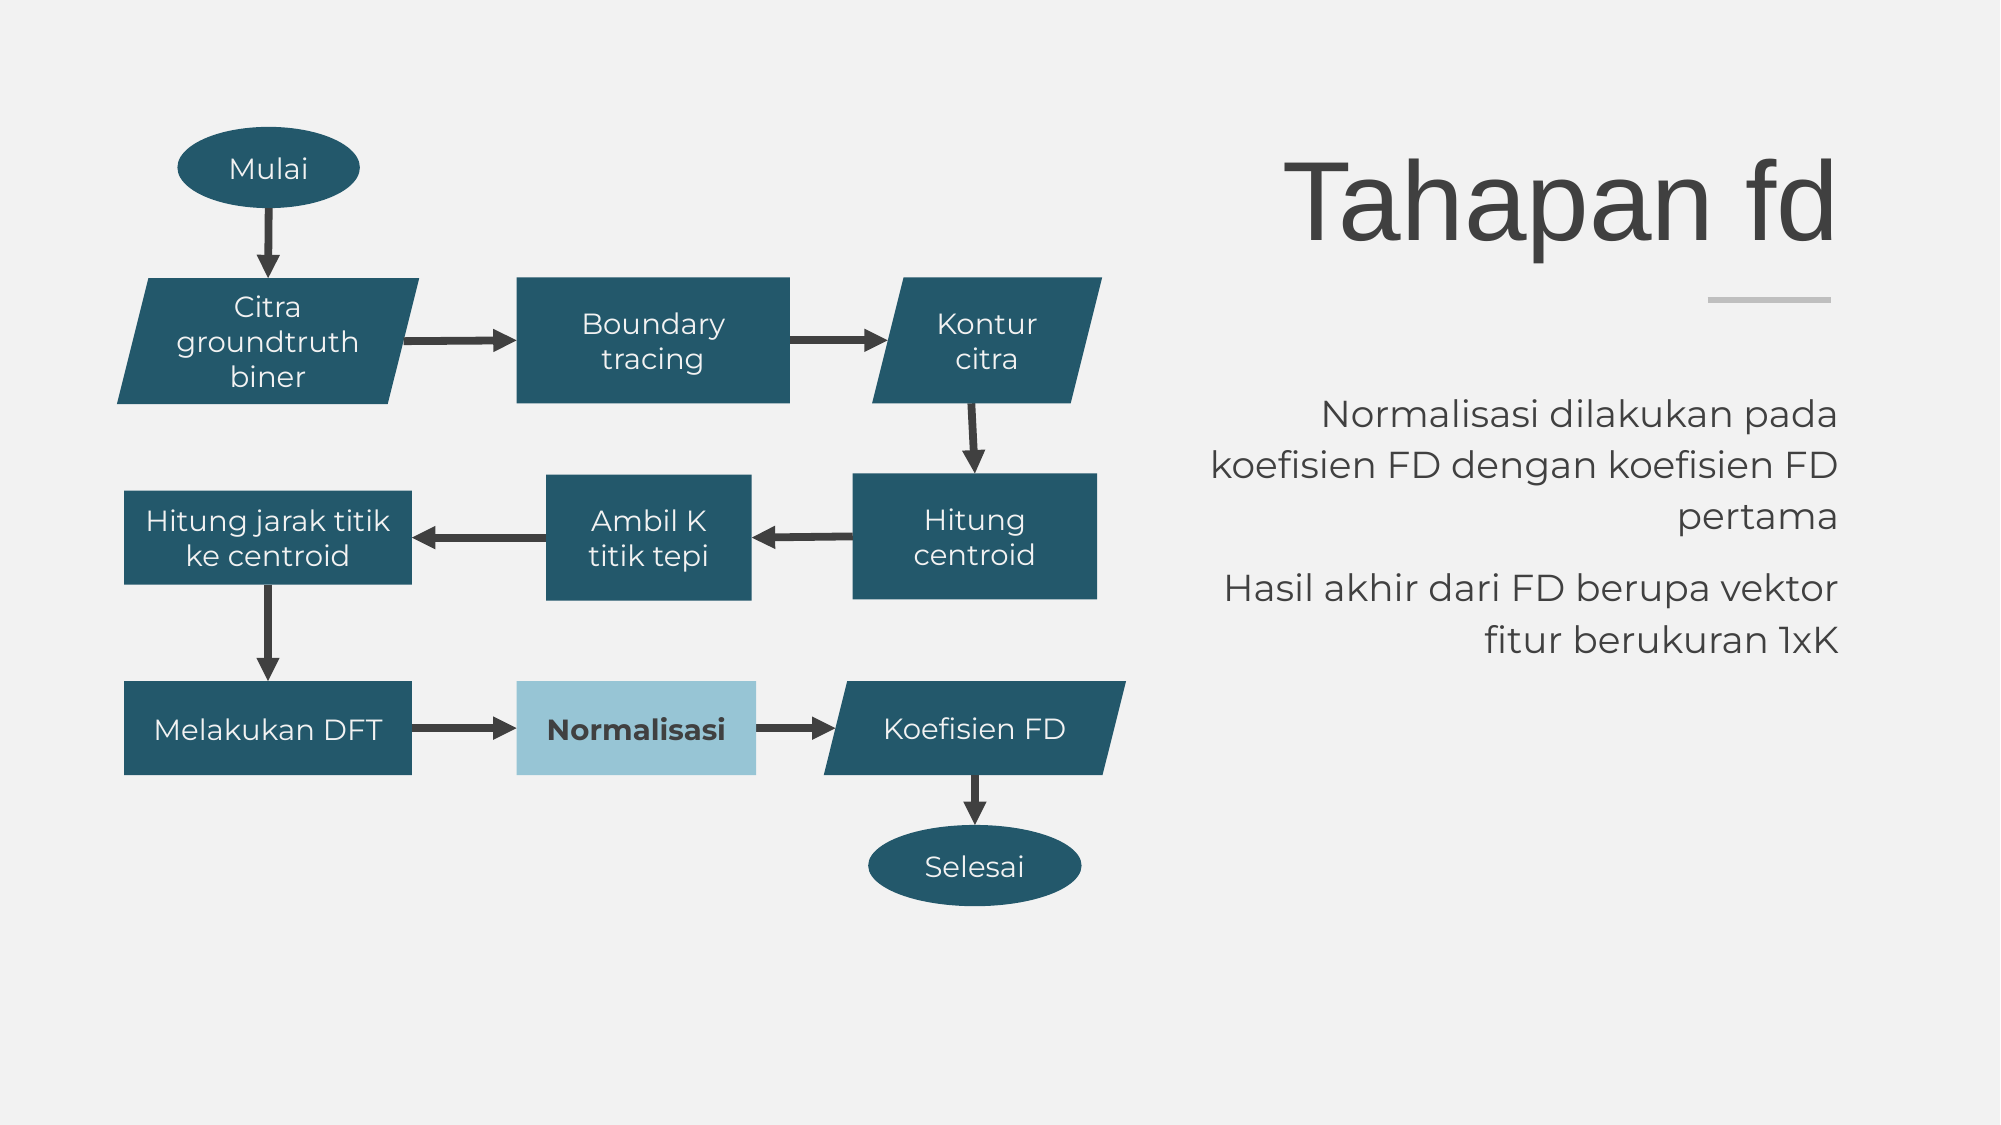

Tahapan fd
Mulai
Boundary tracing
Kontur citra
Citra groundtruth biner
Hitung centroid
Ambil K titik tepi
Hitung jarak titik ke centroid
Melakukan DFT
Normalisasi
Koefisien FD
Selesai
Normalisasi dilakukan pada koefisien FD dengan koefisien FD pertama
Hasil akhir dari FD berupa vektor fitur berukuran 1xK